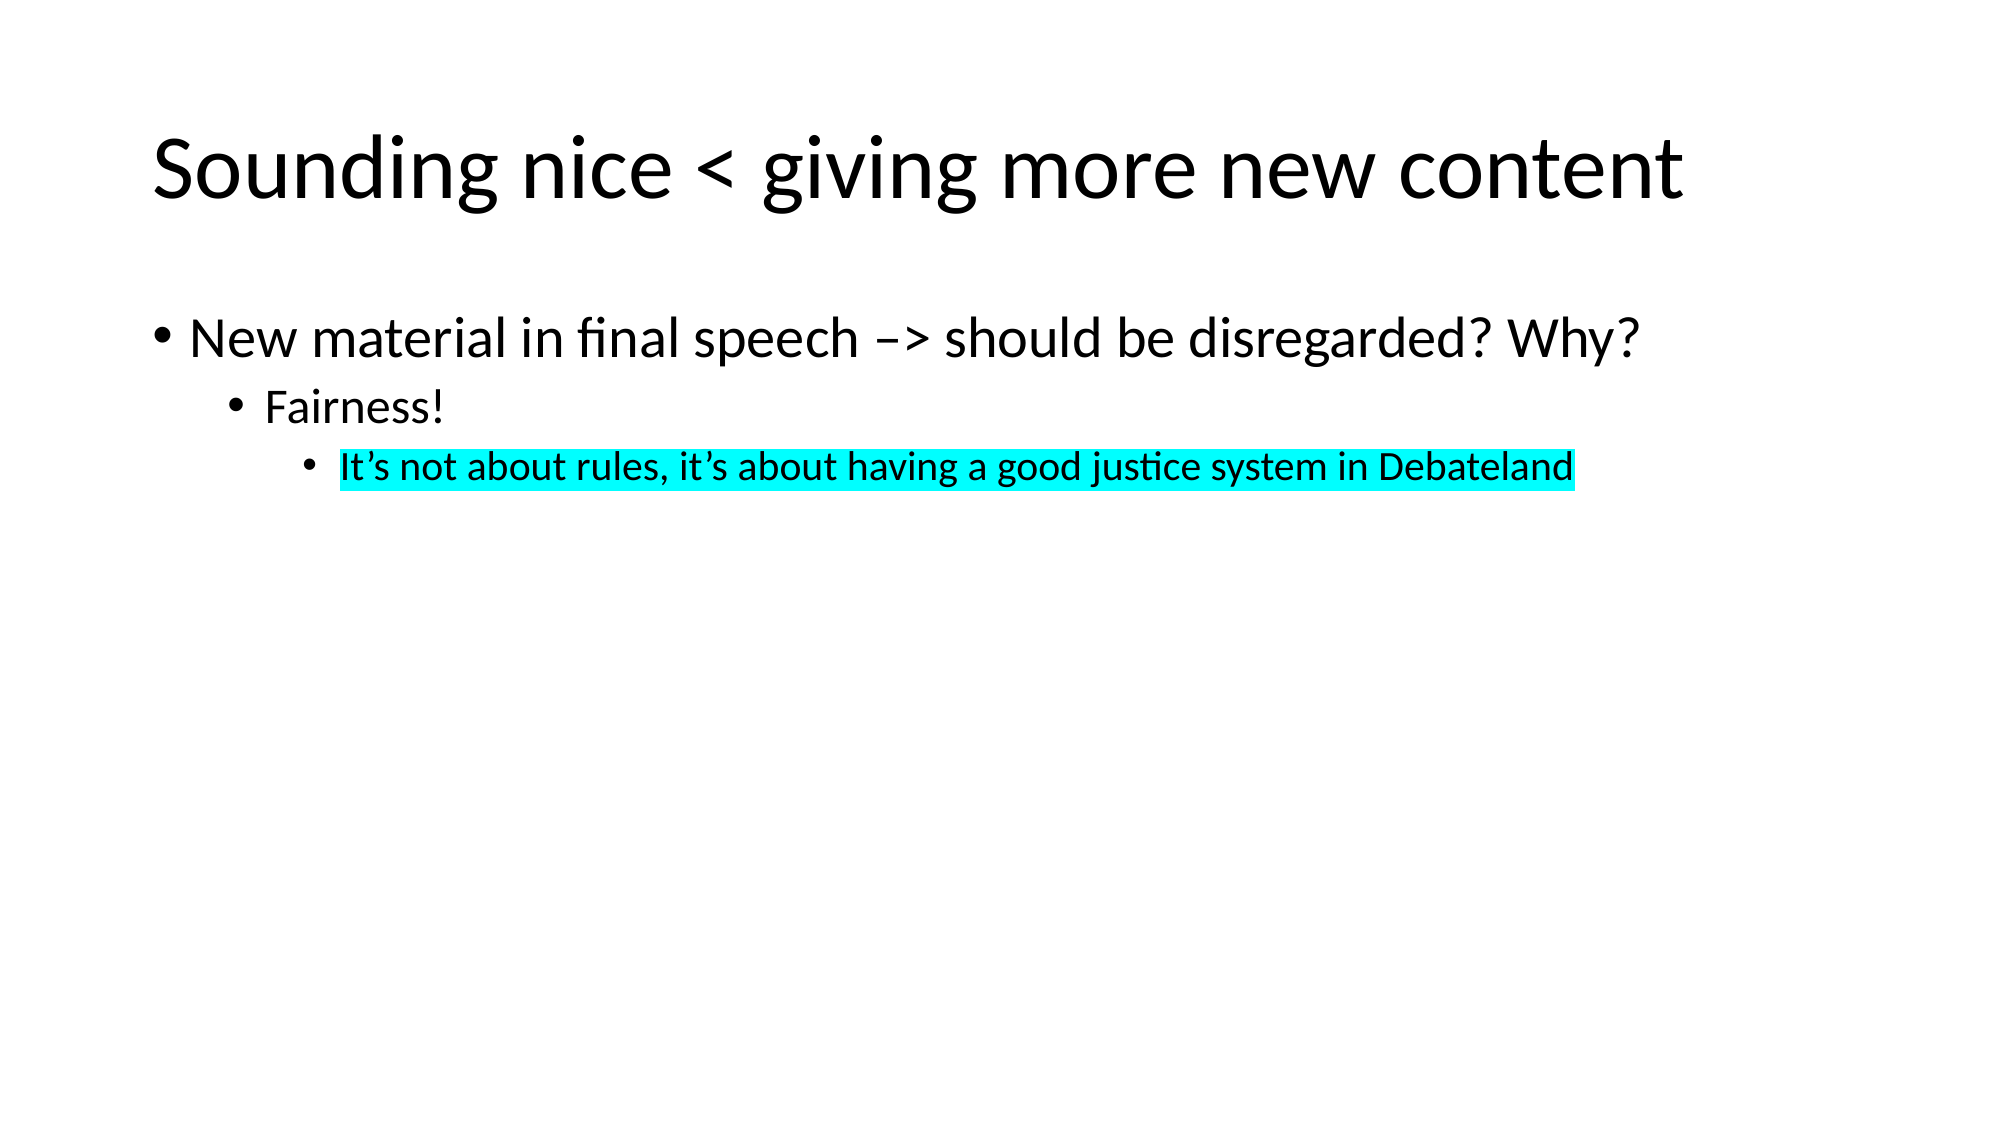

# Sounding nice < giving more new content
New material in final speech –> should be disregarded? Why?
Fairness!
It’s not about rules, it’s about having a good justice system in Debateland
You should bring you new  content to the table a way, that the everyone has a chance to react for it
Example: super often the Hungarian government introduces a new law, they give around 12-24 hours for the public to discuss the text, before voting in Parliament (f.e.: Healthcare System reform this autumn, and 1000x other laws)
Takeaway: World is not fair. The judge has to understand this, when making the decision.
In the end: is there extension? Is it relevant?